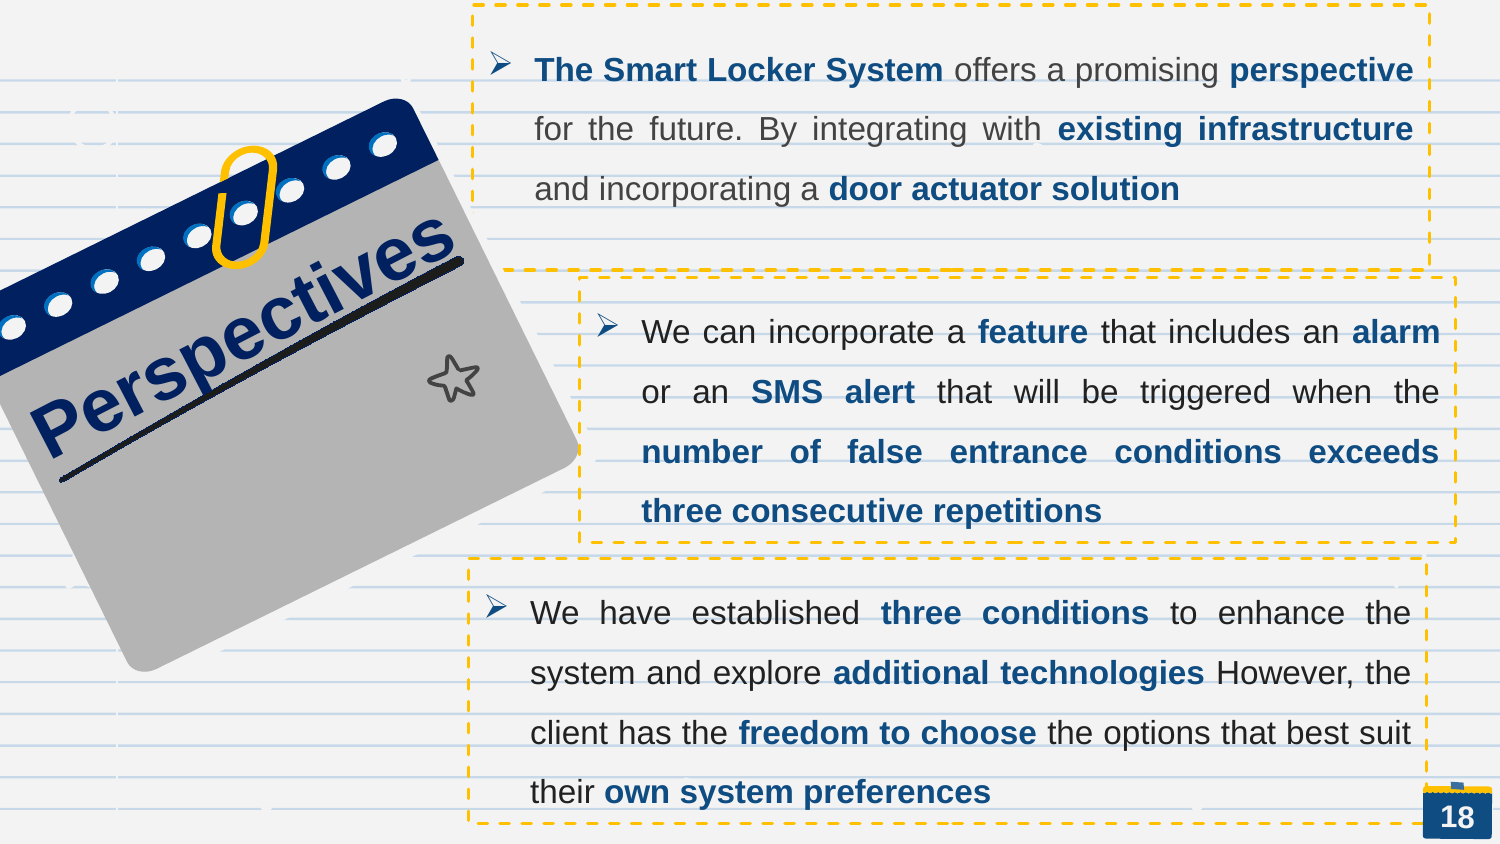

The Smart Locker System offers a promising perspective for the future. By integrating with existing infrastructure and incorporating a door actuator solution

We can incorporate a feature that includes an alarm or an SMS alert that will be triggered when the number of false entrance conditions exceeds three consecutive repetitions
Perspectives

We have established three conditions to enhance the system and explore additional technologies However, the client has the freedom to choose the options that best suit their own system preferences

18